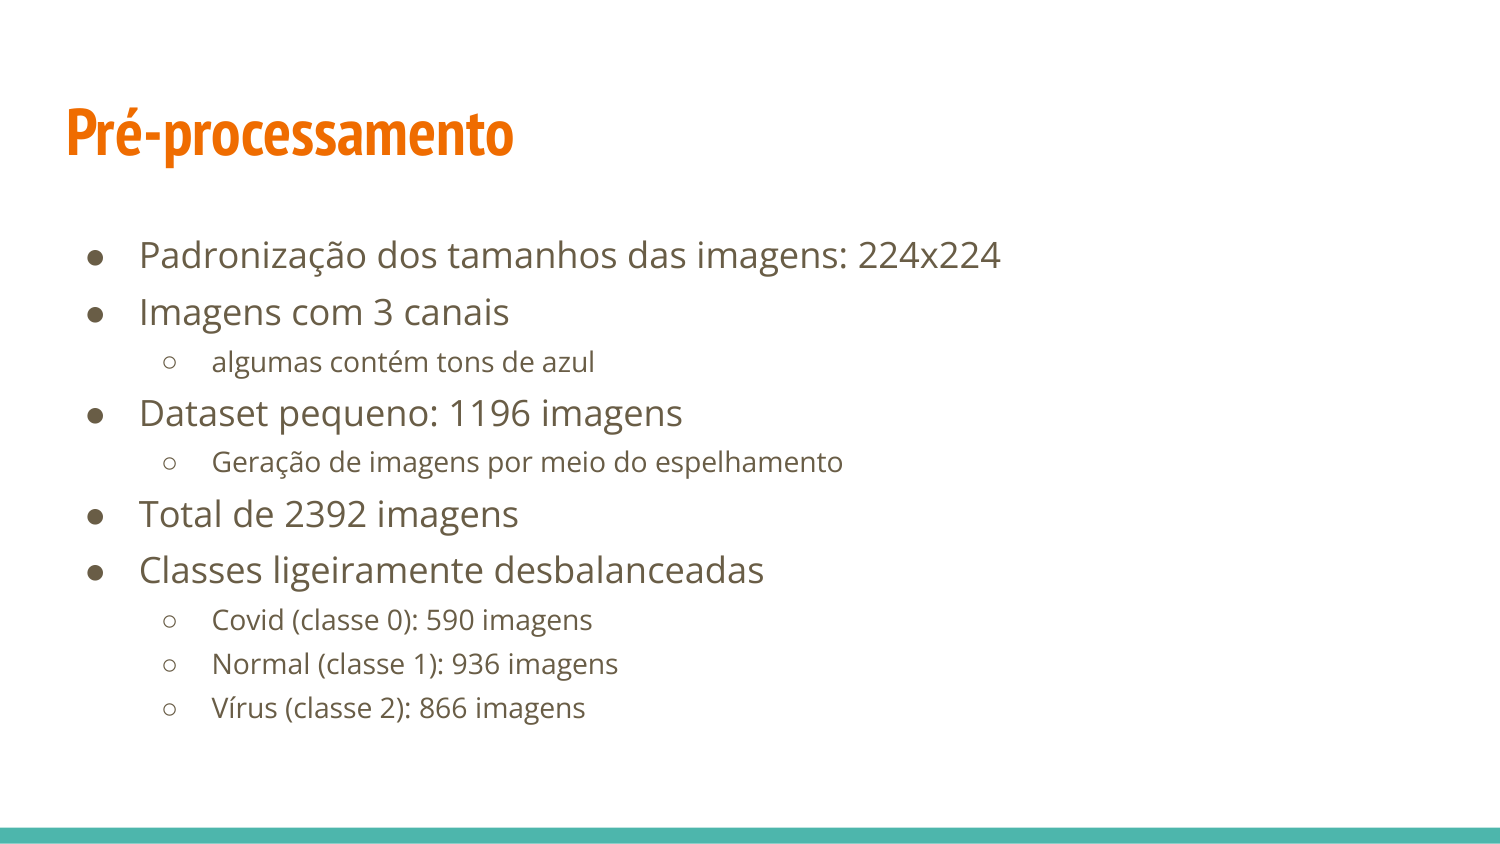

# Pré-processamento
Padronização dos tamanhos das imagens: 224x224
Imagens com 3 canais
algumas contém tons de azul
Dataset pequeno: 1196 imagens
Geração de imagens por meio do espelhamento
Total de 2392 imagens
Classes ligeiramente desbalanceadas
Covid (classe 0): 590 imagens
Normal (classe 1): 936 imagens
Vírus (classe 2): 866 imagens